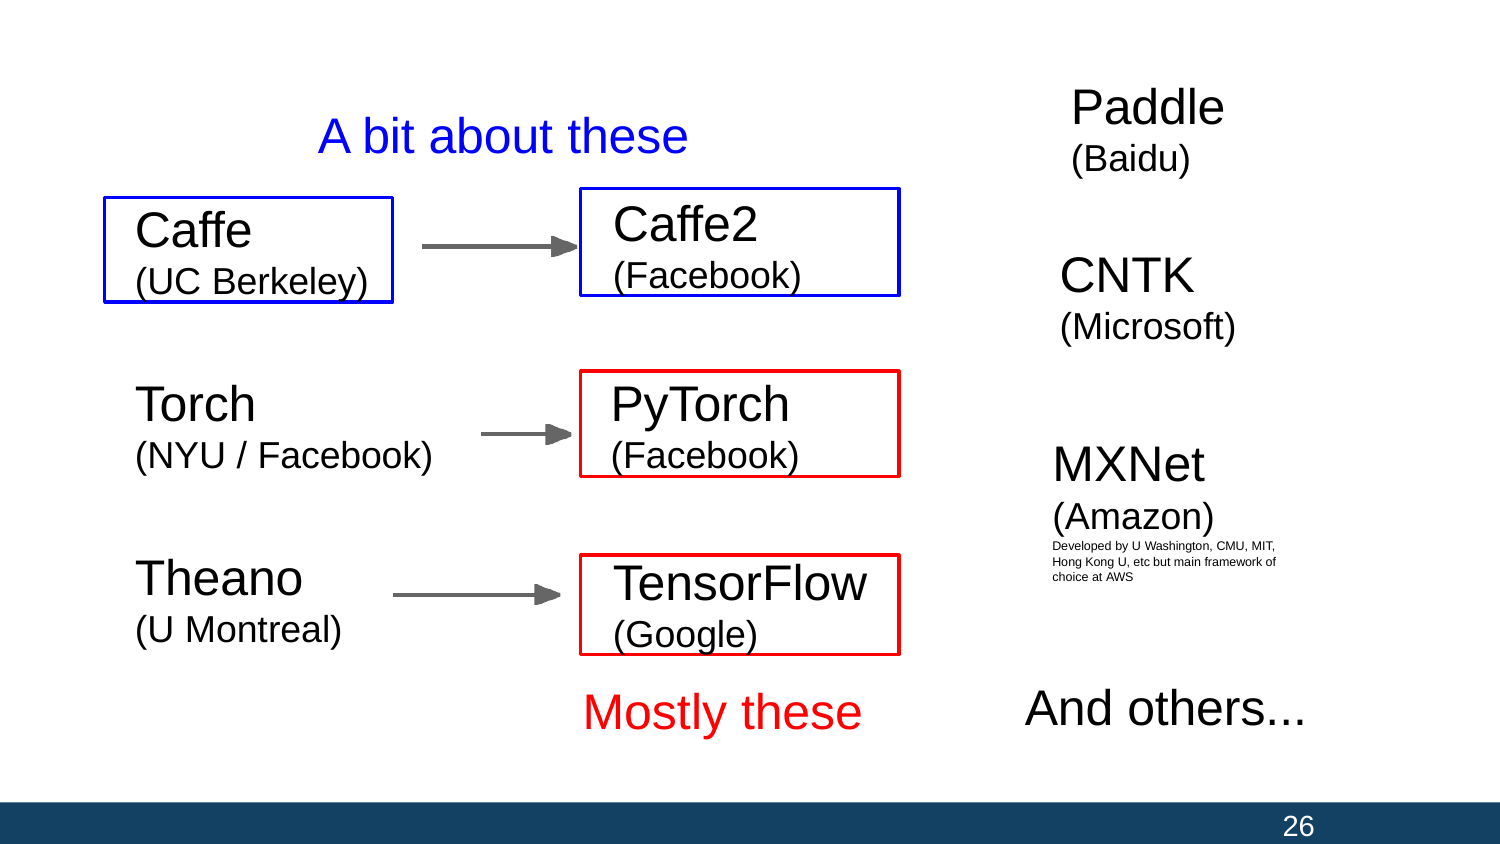

# Paddle
(Baidu)
A bit about these
Caffe2
(Facebook)
Caffe
(UC Berkeley)

CNTK
(Microsoft)
Torch
(NYU / Facebook)
PyTorch
(Facebook)

MXNet
(Amazon)
Developed by U Washington, CMU, MIT,  Hong Kong U, etc but main framework of  choice at AWS
Theano
(U Montreal)
TensorFlow
(Google)

And others...
Mostly these